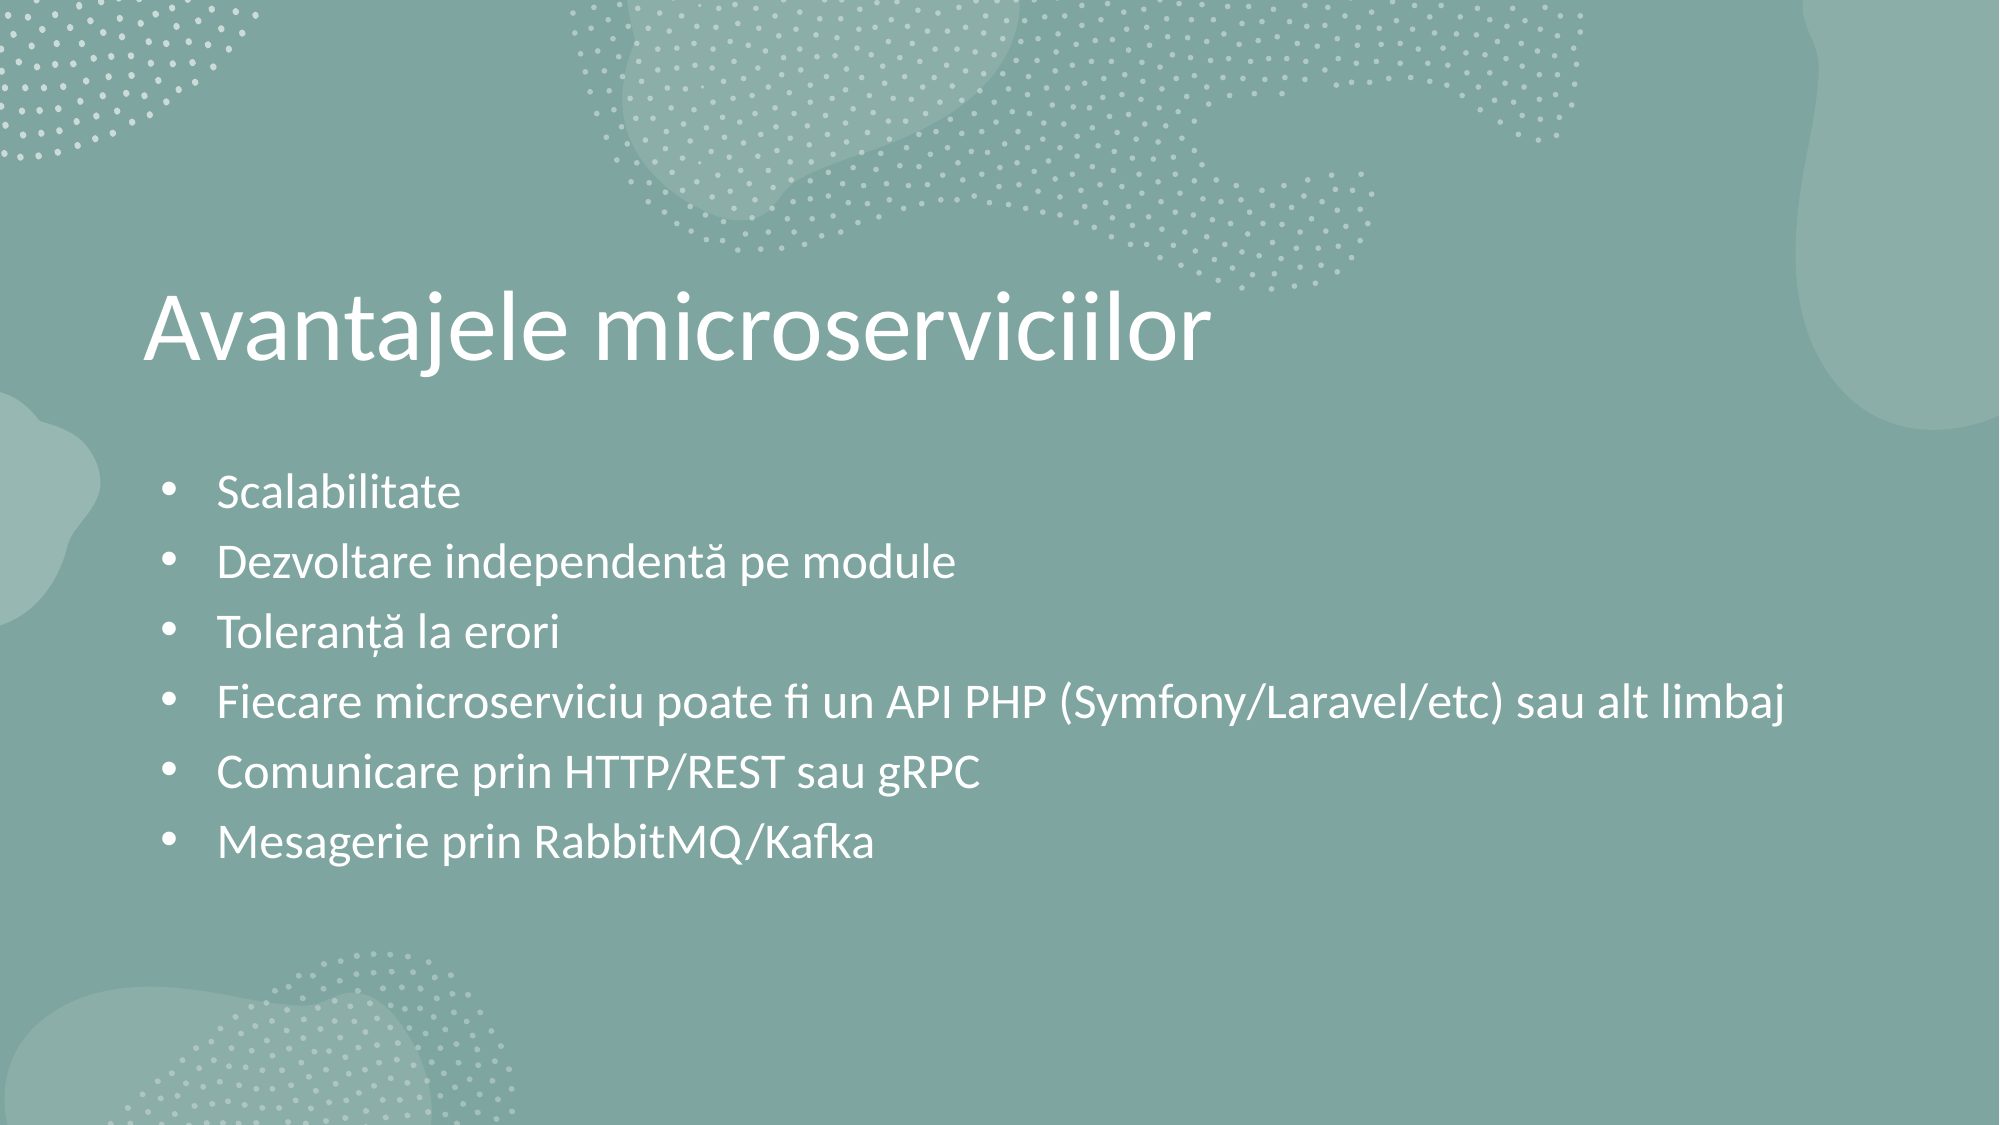

# Avantajele microserviciilor
Scalabilitate
Dezvoltare independentă pe module
Toleranță la erori
Fiecare microserviciu poate fi un API PHP (Symfony/Laravel/etc) sau alt limbaj
Comunicare prin HTTP/REST sau gRPC
Mesagerie prin RabbitMQ/Kafka